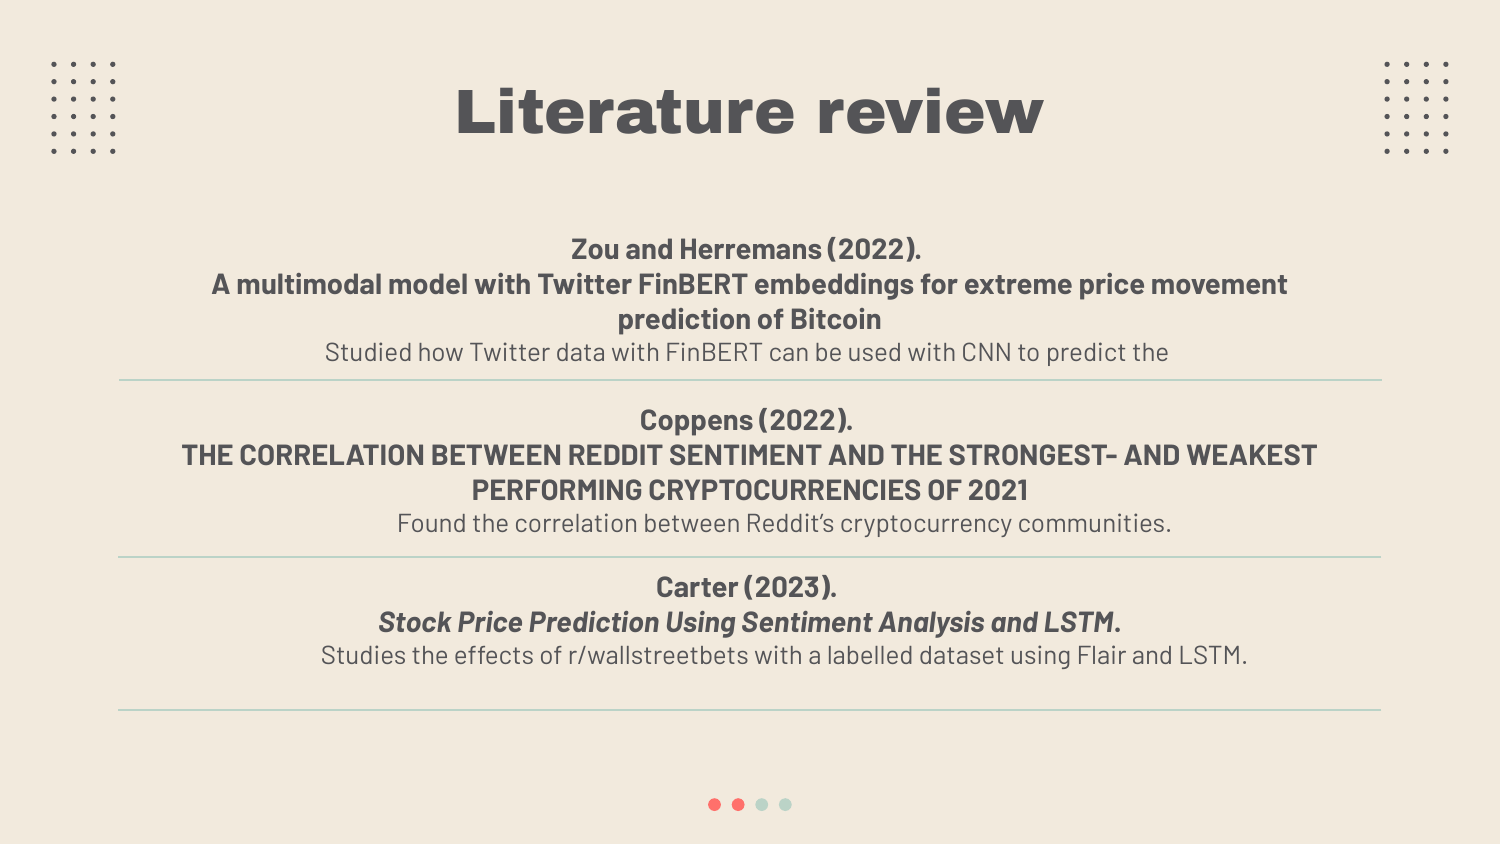

# Literature review
Zou and Herremans (2022).
A multimodal model with Twitter FinBERT embeddings for extreme price movement prediction of Bitcoin
Studied how Twitter data with FinBERT can be used with CNN to predict the

Coppens (2022).
THE CORRELATION BETWEEN REDDIT SENTIMENT AND THE STRONGEST- AND WEAKEST PERFORMING CRYPTOCURRENCIES OF 2021
Found the correlation between Reddit’s cryptocurrency communities.

Carter (2023).
Stock Price Prediction Using Sentiment Analysis and LSTM.
Studies the effects of r/wallstreetbets with a labelled dataset using Flair and LSTM.